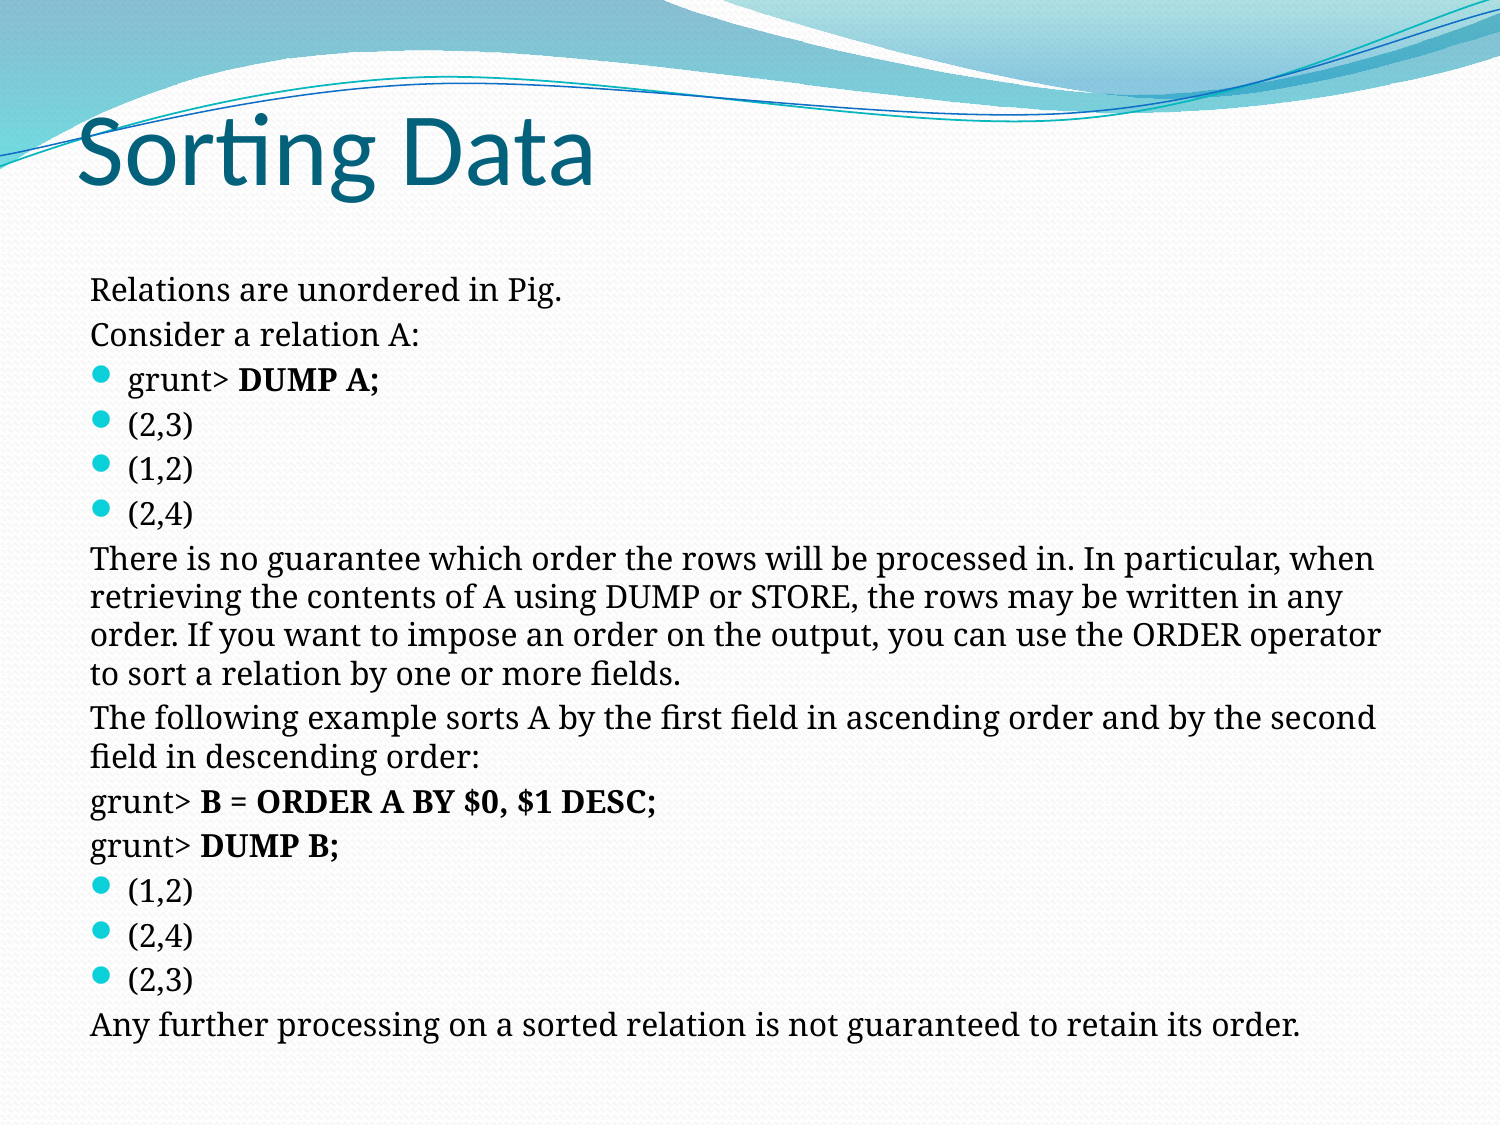

# Sorting Data
Relations are unordered in Pig.
Consider a relation A:
grunt> DUMP A;
(2,3)
(1,2)
(2,4)
There is no guarantee which order the rows will be processed in. In particular, when retrieving the contents of A using DUMP or STORE, the rows may be written in any order. If you want to impose an order on the output, you can use the ORDER operator to sort a relation by one or more fields.
The following example sorts A by the first field in ascending order and by the second field in descending order:
grunt> B = ORDER A BY $0, $1 DESC;
grunt> DUMP B;
(1,2)
(2,4)
(2,3)
Any further processing on a sorted relation is not guaranteed to retain its order.